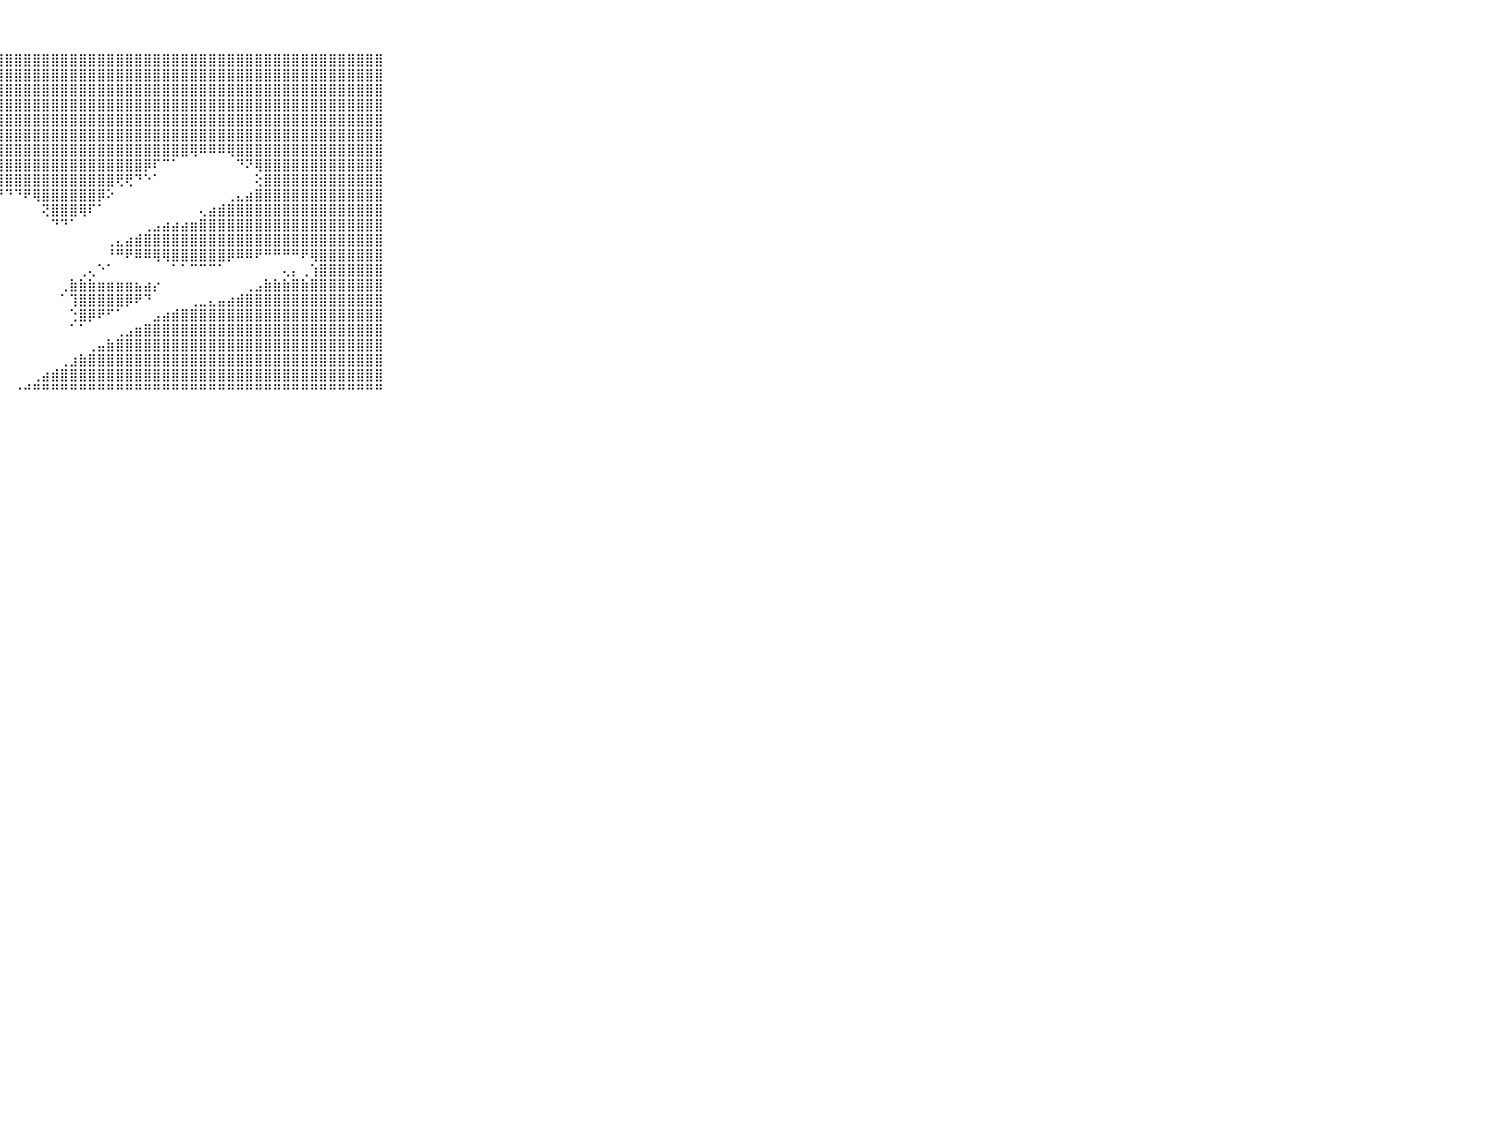

⠀⠀⠀⠀⠀⠀⠀⠀⠀⠀⠀⣿⣿⣿⣿⣿⣿⣿⣿⣿⣿⣿⣿⣿⣿⣿⣿⣿⣿⣿⣿⣿⣿⣿⣿⣿⣿⣿⣿⣿⣿⣿⣿⣿⣿⣿⣿⣿⣿⣿⣿⣿⣿⣿⣿⣿⣿⣿⣿⣿⣿⣿⣿⣿⣿⣿⣿⣿⣿⠀⠀⠀⠀⠀⠀⠀⠀⠀⠀⠀⠀
⠀⠀⠀⠀⠀⠀⠀⠀⠀⠀⠀⣿⣿⣿⣿⣿⣿⣿⣿⣿⣿⣿⣿⣿⣿⣿⣿⣿⣿⣿⣿⣿⣿⣿⣿⣿⣿⣿⣿⣿⣿⣿⣿⣿⣿⣿⣿⣿⣿⣿⣿⣿⣿⣿⣿⣿⣿⣿⣿⣿⣿⣿⣿⣿⣿⣿⣿⣿⣿⠀⠀⠀⠀⠀⠀⠀⠀⠀⠀⠀⠀
⠀⠀⠀⠀⠀⠀⠀⠀⠀⠀⠀⣿⣿⣿⣿⣿⣿⣿⣿⣿⣿⣿⣿⣿⣿⣿⣿⣿⣿⣿⣿⣿⣿⣿⣿⣿⣿⣿⣿⣿⣿⣿⣿⣿⣿⣿⣿⣿⣿⣿⣿⣿⣿⣿⣿⣿⣿⣿⣿⣿⣿⣿⣿⣿⣿⣿⣿⣿⣿⠀⠀⠀⠀⠀⠀⠀⠀⠀⠀⠀⠀
⠀⠀⠀⠀⠀⠀⠀⠀⠀⠀⠀⣿⣿⣿⣿⣿⣿⣿⣿⣿⣿⣿⣿⣿⣿⣿⣿⣿⣿⣿⣿⣿⣿⣿⣿⣿⣿⣿⣿⣿⣿⣿⣿⣿⣿⣿⣿⣿⣿⣿⣿⣿⣿⣿⣿⣿⣿⣿⣿⣿⣿⣿⣿⣿⣿⣿⣿⣿⣿⠀⠀⠀⠀⠀⠀⠀⠀⠀⠀⠀⠀
⠀⠀⠀⠀⠀⠀⠀⠀⠀⠀⠀⣿⣿⣿⣿⣿⣿⣿⣿⣿⣿⣿⣿⣿⣿⣿⣿⣿⣿⣿⣿⣿⣿⣿⣿⣿⣿⣿⣿⣿⣿⣿⣿⣿⣿⣿⣿⣿⣿⣿⣿⣿⣿⣿⣿⣿⣿⣿⣿⣿⣿⣿⣿⣿⣿⣿⣿⣿⣿⠀⠀⠀⠀⠀⠀⠀⠀⠀⠀⠀⠀
⠀⠀⠀⠀⠀⠀⠀⠀⠀⠀⠀⣿⣿⣿⣿⣿⣿⣿⣿⣿⣿⣿⣿⣿⣿⣿⣿⣿⣿⣿⣿⣿⣿⣿⣿⣿⣿⣿⣿⣿⣿⣿⣿⣿⣿⣿⣿⣿⣿⣿⣿⣿⣿⣿⣿⣿⣿⣿⣿⣿⣿⣿⣿⣿⣿⣿⣿⣿⣿⠀⠀⠀⠀⠀⠀⠀⠀⠀⠀⠀⠀
⠀⠀⠀⠀⠀⠀⠀⠀⠀⠀⠀⣿⣿⣿⣿⣿⣿⣿⣿⣿⣿⣿⣿⣿⣿⣿⣿⣿⣿⣿⣿⣿⣿⣿⣿⣿⣿⣿⣿⣿⣿⣿⣿⣿⣿⣿⣿⣿⢿⠿⠿⠿⢿⣿⣿⣿⣿⣿⣿⣿⣿⣿⣿⣿⣿⣿⣿⣿⣿⠀⠀⠀⠀⠀⠀⠀⠀⠀⠀⠀⠀
⠀⠀⠀⠀⠀⠀⠀⠀⠀⠀⠀⣿⣿⣿⣿⣿⣿⣿⣿⣿⣿⣿⣿⣿⣿⣿⣿⣿⣿⣿⣿⣿⣿⣿⣿⣿⣿⣿⣿⣿⣿⣿⣿⡿⠏⠉⠁⠀⠀⠀⠀⠀⠀⠙⠝⢿⣿⣿⣿⣿⣿⣿⣿⣿⣿⣿⣿⣿⣿⠀⠀⠀⠀⠀⠀⠀⠀⠀⠀⠀⠀
⠀⠀⠀⠀⠀⠀⠀⠀⠀⠀⠀⣿⣿⣿⣿⣿⣿⣿⣿⣿⣿⣿⣿⣿⣿⣿⣿⣿⣿⣿⣿⣿⣿⣿⣿⣿⣿⣿⣿⣿⢟⢟⠙⠑⠁⠀⠀⠀⠀⠀⠀⠀⠀⠀⠀⢕⣿⣿⣿⣿⣿⣿⣿⣿⣿⣿⣿⣿⣿⠀⠀⠀⠀⠀⠀⠀⠀⠀⠀⠀⠀
⠀⠀⠀⠀⠀⠀⠀⠀⠀⠀⠀⣿⣿⣿⣿⣿⣿⣿⣿⣿⣿⣿⣿⡿⢿⠟⠋⠙⠙⠙⠟⢿⣿⣿⣿⣿⣿⣿⡿⠕⠀⠀⠀⠀⠀⠀⠀⠀⠀⠀⠀⠀⢀⣄⣴⣿⣿⣿⣿⣿⣿⣿⣿⣿⣿⣿⣿⣿⣿⠀⠀⠀⠀⠀⠀⠀⠀⠀⠀⠀⠀
⠀⠀⠀⠀⠀⠀⠀⠀⠀⠀⠀⣿⣿⣿⣿⣿⣿⣿⣿⣿⢟⠋⠁⠀⠀⠀⠀⠀⠀⠀⠀⠀⢝⣿⣿⣿⢿⠏⠁⠀⠀⠀⠀⠀⠀⠀⠀⠀⠀⢄⣴⣾⣿⣿⣿⣿⣿⣿⣿⣿⣿⣿⣿⣿⣿⣿⣿⣿⣿⠀⠀⠀⠀⠀⠀⠀⠀⠀⠀⠀⠀
⠀⠀⠀⠀⠀⠀⠀⠀⠀⠀⠀⣿⣿⣿⣿⣿⡿⠟⠋⠁⠀⠀⠀⠀⠀⠀⠀⠀⠀⠀⠀⠀⠀⠙⠙⠁⠀⠀⠀⠀⠀⠀⠀⢀⣠⣴⣴⣴⣶⣿⣿⣿⣿⣿⣿⣿⣿⣿⣿⣿⣿⣿⣿⣿⣿⣿⣿⣿⣿⠀⠀⠀⠀⠀⠀⠀⠀⠀⠀⠀⠀
⠀⠀⠀⠀⠀⠀⠀⠀⠀⠀⠀⣿⣿⣿⠟⠋⠀⠀⠀⠀⠀⠀⠀⠀⠀⠀⠀⠀⠀⠀⠀⠀⠀⠀⠀⠀⠀⠀⠀⢀⣄⣴⣾⣿⣿⣿⣿⣿⣿⣿⣿⣿⣿⣿⣿⣿⣿⣿⣿⣿⣿⣿⣿⣿⣿⣿⣿⣿⣿⠀⠀⠀⠀⠀⠀⠀⠀⠀⠀⠀⠀
⠀⠀⠀⠀⠀⠀⠀⠀⠀⠀⠀⠟⠋⠁⠀⠀⠀⠀⠀⠀⠀⠀⠀⠀⠀⠀⠀⠀⠀⠀⠀⠀⠀⠀⠀⠀⠀⠀⠀⠘⠛⠟⠿⠿⢿⢿⣿⣿⣿⣿⣿⣿⡿⠿⠿⠟⠛⠛⠛⠛⠟⢿⣿⣿⣿⣿⣿⣿⣿⠀⠀⠀⠀⠀⠀⠀⠀⠀⠀⠀⠀
⠀⠀⠀⠀⠀⠀⠀⠀⠀⠀⠀⠀⠀⠀⠀⠀⠀⠀⠀⠀⠀⠀⠀⠀⠀⠀⠀⠀⠀⠀⠀⠀⠀⠀⠀⠀⢀⢄⠑⠁⠀⠀⠀⠀⠀⠀⠁⠁⠉⠉⠉⠁⠀⠀⠀⠀⠀⠀⢄⡄⢀⢱⣿⣿⣿⣿⣿⣿⣿⠀⠀⠀⠀⠀⠀⠀⠀⠀⠀⠀⠀
⠀⠀⠀⠀⠀⠀⠀⠀⠀⠀⠀⠀⠀⠀⠀⠀⠀⠀⠀⠀⠀⠀⠀⠀⠀⠀⠀⠀⠀⠀⠀⠀⠀⠀⢀⣷⣷⣷⣶⣶⣶⣶⣦⣴⡔⠀⠀⠀⠀⠀⠀⠀⠀⠀⢀⣠⣷⣷⣷⣿⣷⣿⣿⣿⣿⣿⣿⣿⣿⠀⠀⠀⠀⠀⠀⠀⠀⠀⠀⠀⠀
⠀⠀⠀⠀⠀⠀⠀⠀⠀⠀⠀⠀⠀⠀⠀⠀⠀⠀⠀⠀⠀⠀⠀⠀⠀⠀⠀⠀⠀⠀⠀⠀⠀⠀⠁⢹⣿⣿⣿⣿⣿⡿⠟⠙⠀⠀⠀⠀⢀⣀⣄⣤⣴⣾⣿⣿⣿⣿⣿⣿⣿⣿⣿⣿⣿⣿⣿⣿⣿⠀⠀⠀⠀⠀⠀⠀⠀⠀⠀⠀⠀
⠀⠀⠀⠀⠀⠀⠀⠀⠀⠀⠀⠀⠀⠀⠀⠀⠀⠀⠀⠀⠀⠀⠀⠀⠀⠀⠀⠀⠀⠀⠀⠀⠀⠀⠀⢑⣿⡿⠟⠋⠁⠀⠀⠀⣠⣴⣾⣿⣿⣿⣿⣿⣿⣿⣿⣿⣿⣿⣿⣿⣿⣿⣿⣿⣿⣿⣿⣿⣿⠀⠀⠀⠀⠀⠀⠀⠀⠀⠀⠀⠀
⠀⠀⠀⠀⠀⠀⠀⠀⠀⠀⠀⠀⠀⠀⠀⠀⠀⠀⠀⠀⠀⠀⠀⠀⠀⠀⠀⠀⠀⠀⠀⠀⠀⠀⠀⠁⠁⠀⠀⠀⢀⣠⣶⣿⣿⣿⣿⣿⣿⣿⣿⣿⣿⣿⣿⣿⣿⣿⣿⣿⣿⣿⣿⣿⣿⣿⣿⣿⣿⠀⠀⠀⠀⠀⠀⠀⠀⠀⠀⠀⠀
⠀⠀⠀⠀⠀⠀⠀⠀⠀⠀⠀⠀⠀⠀⠀⠀⠀⠀⠀⠀⠀⠀⠀⠀⠀⠀⠀⠀⠀⠀⠀⠀⠀⠀⠀⠀⠀⢀⣤⣷⣿⣿⣿⣿⣿⣿⣿⣿⣿⣿⣿⣿⣿⣿⣿⣿⣿⣿⣿⣿⣿⣿⣿⣿⣿⣿⣿⣿⣿⠀⠀⠀⠀⠀⠀⠀⠀⠀⠀⠀⠀
⠀⠀⠀⠀⠀⠀⠀⠀⠀⠀⠀⠀⠀⠀⠀⠀⠀⠀⠀⠀⠀⠀⠀⠀⠀⠀⠀⠀⠀⠀⠀⠀⠀⠀⢀⣰⣷⣿⣿⣿⣿⣿⣿⣿⣿⣿⣿⣿⣿⣿⣿⣿⣿⣿⣿⣿⣿⣿⣿⣿⣿⣿⣿⣿⣿⣿⣿⣿⣿⠀⠀⠀⠀⠀⠀⠀⠀⠀⠀⠀⠀
⠀⠀⠀⠀⠀⠀⠀⠀⠀⠀⠀⠀⠀⠀⠀⠀⠀⠀⠀⠀⠀⠀⠀⠀⠀⠀⠀⠀⠀⠀⠀⢀⣴⣾⣿⣿⣿⣿⣿⣿⣿⣿⣿⣿⣿⣿⣿⣿⣿⣿⣿⣿⣿⣿⣿⣿⣿⣿⣿⣿⣿⣿⣿⣿⣿⣿⣿⣿⣿⠀⠀⠀⠀⠀⠀⠀⠀⠀⠀⠀⠀
⠀⠀⠀⠀⠀⠀⠀⠀⠀⠀⠀⠀⠀⠀⠀⠀⠀⠀⠀⠀⠀⠀⠀⠀⠀⠀⠀⠀⠀⠐⠚⠛⠛⠛⠛⠛⠛⠛⠛⠛⠛⠛⠛⠛⠛⠛⠛⠛⠛⠛⠛⠛⠛⠛⠛⠛⠛⠛⠛⠛⠛⠛⠛⠛⠛⠛⠛⠛⠛⠀⠀⠀⠀⠀⠀⠀⠀⠀⠀⠀⠀